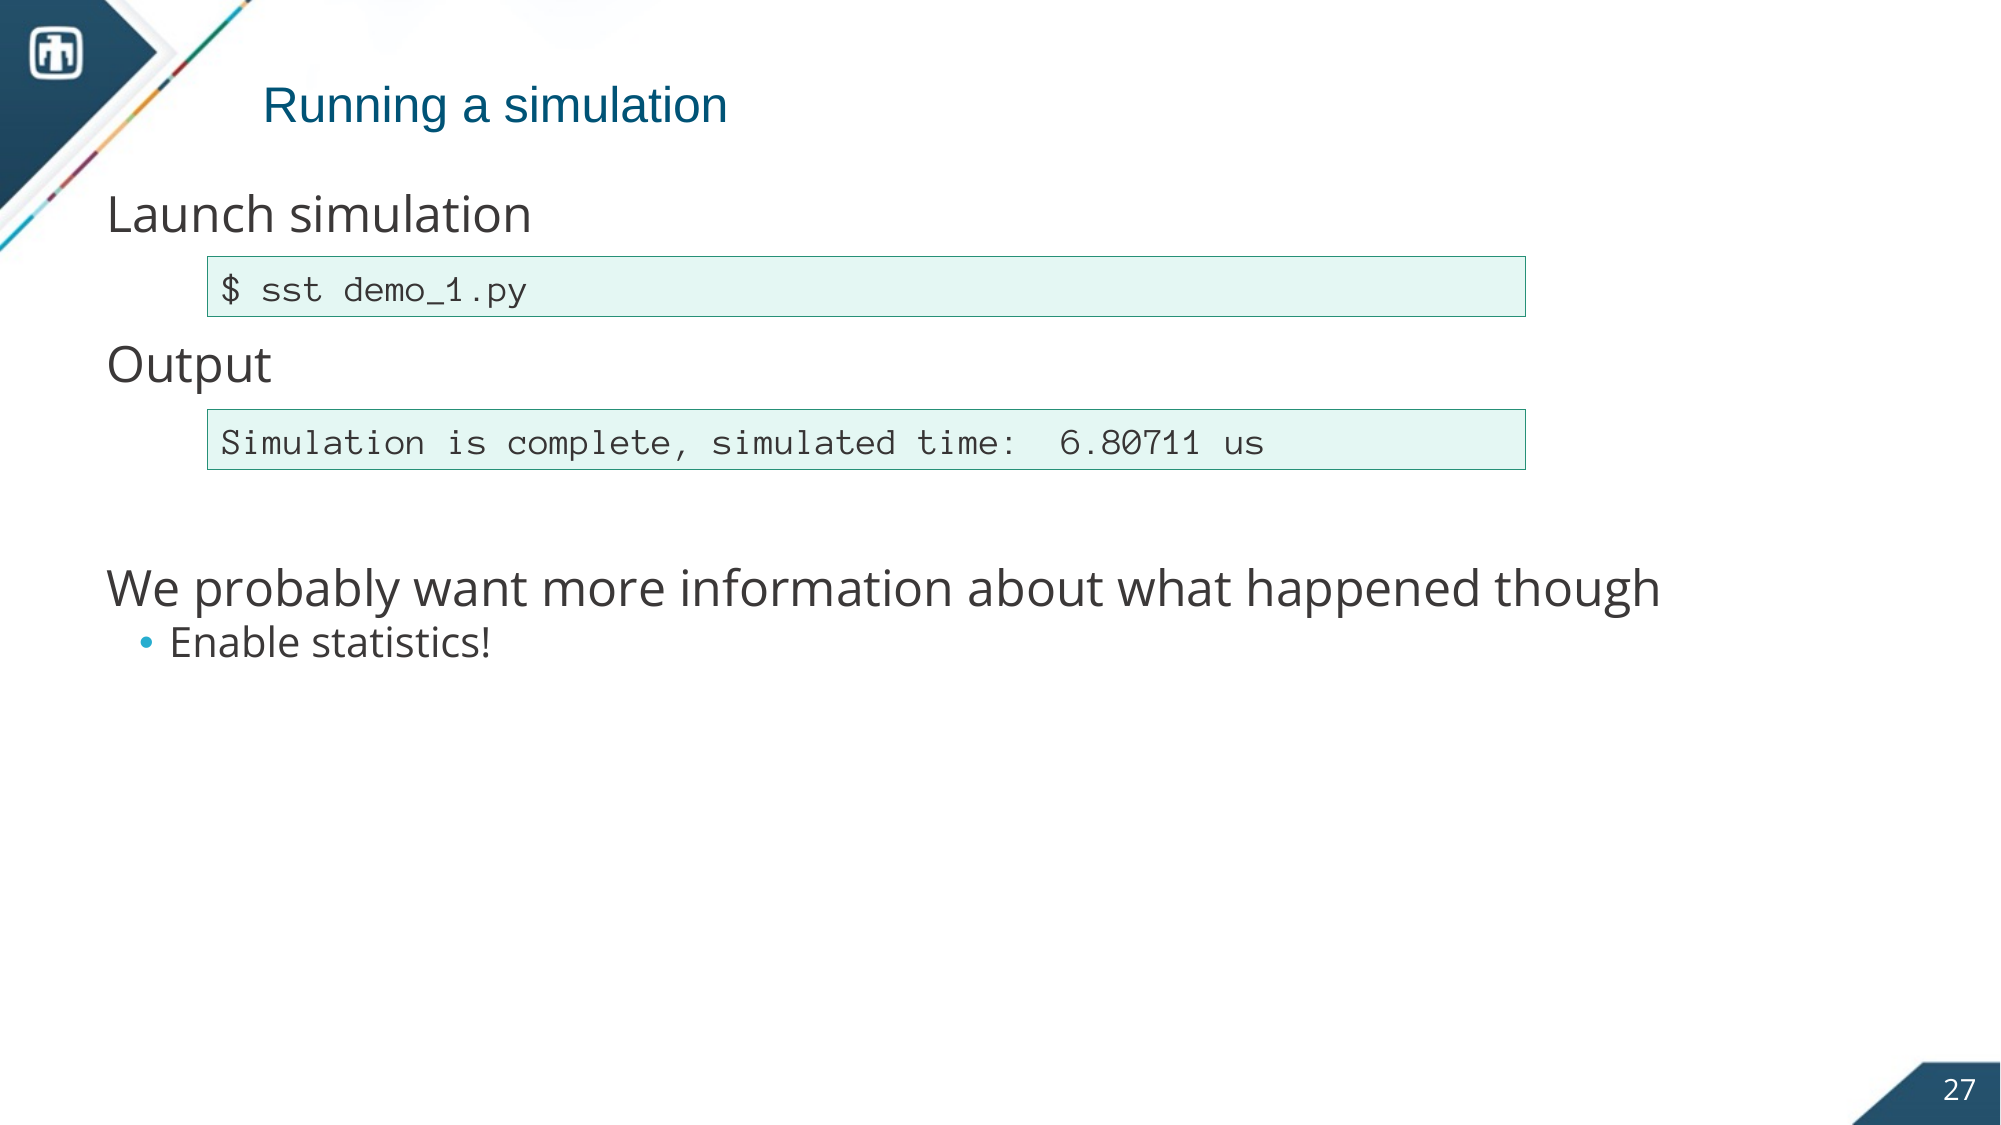

# Running a simulation
Launch simulation

Output

We probably want more information about what happened though
Enable statistics!
$ sst demo_1.py
Simulation is complete, simulated time:  6.80711 us
27